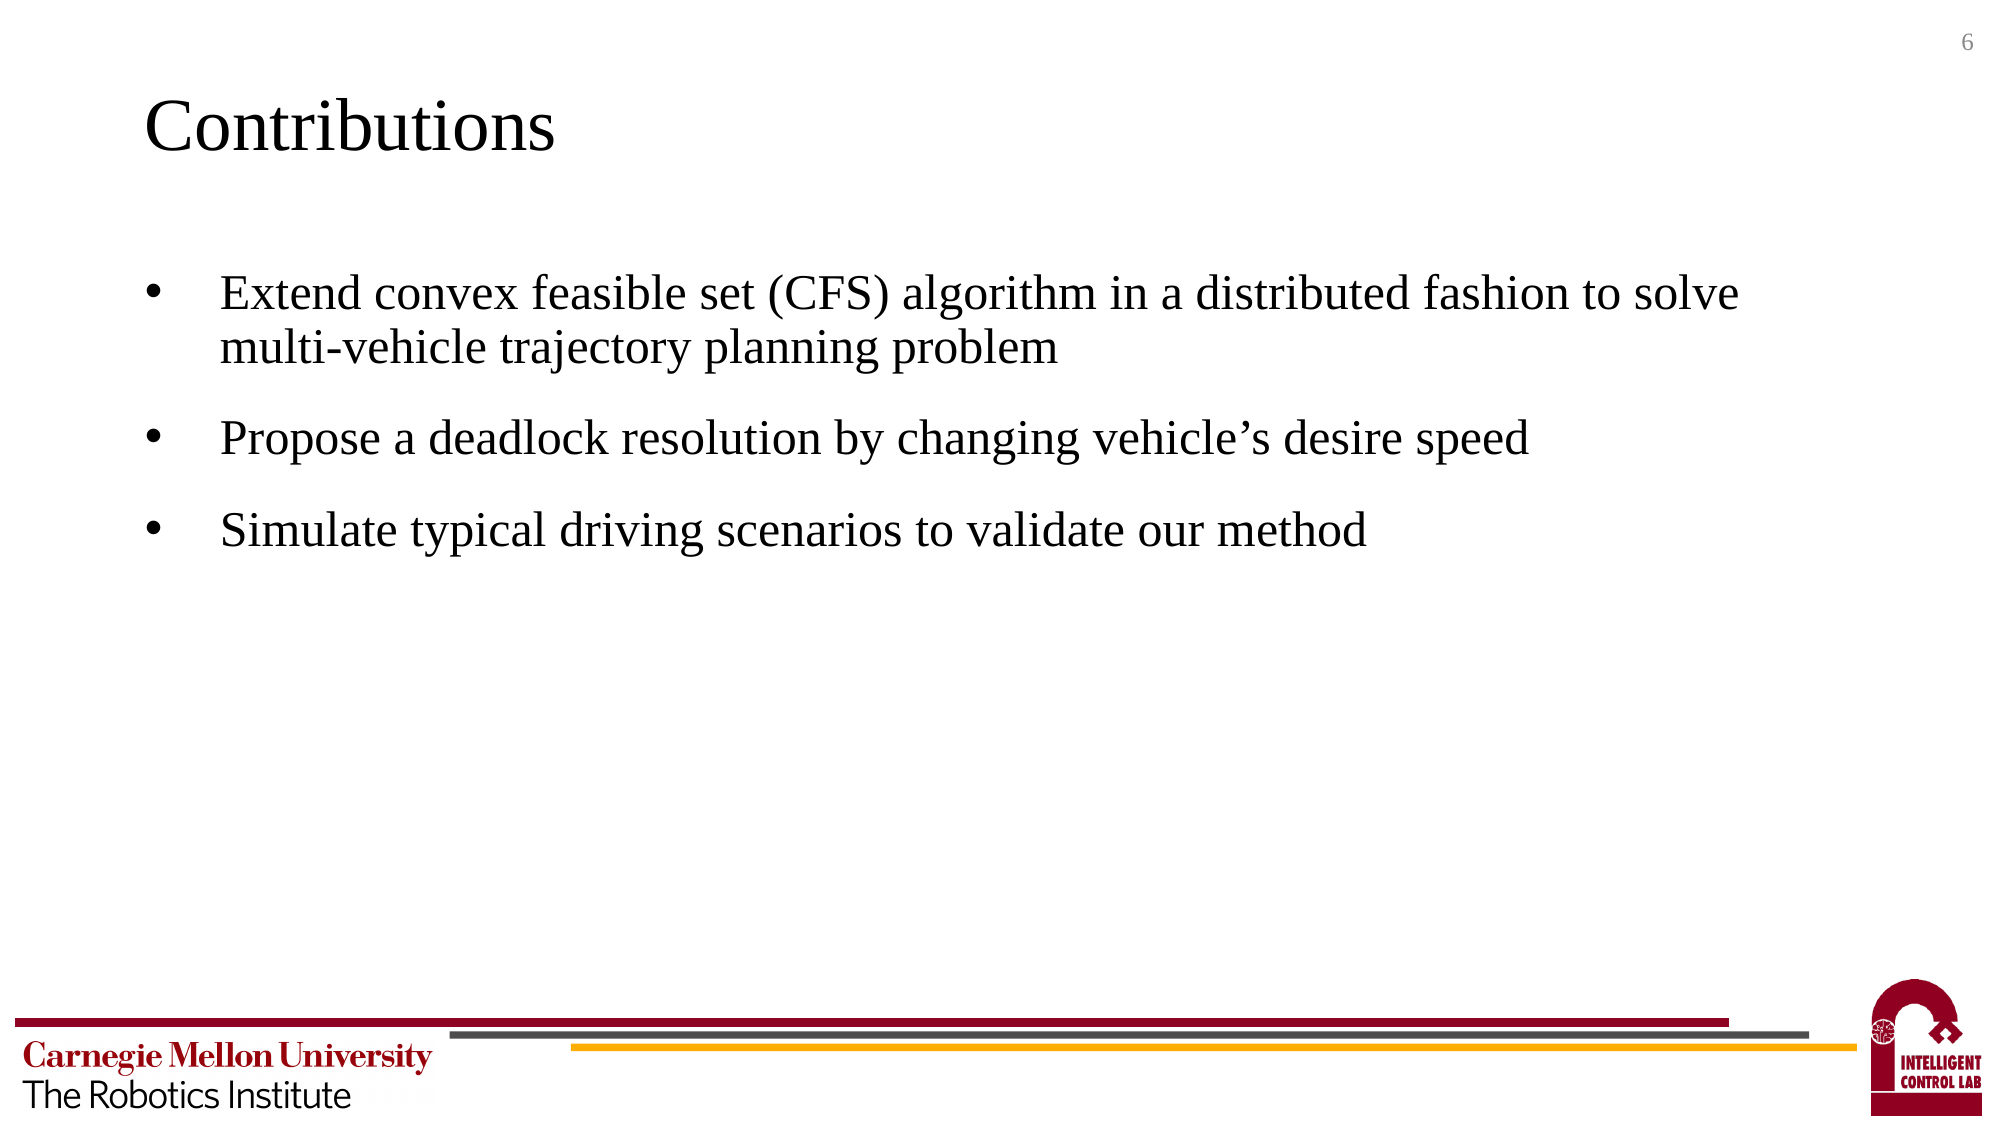

6
# Contributions
Extend convex feasible set (CFS) algorithm in a distributed fashion to solve multi-vehicle trajectory planning problem
Propose a deadlock resolution by changing vehicle’s desire speed
Simulate typical driving scenarios to validate our method